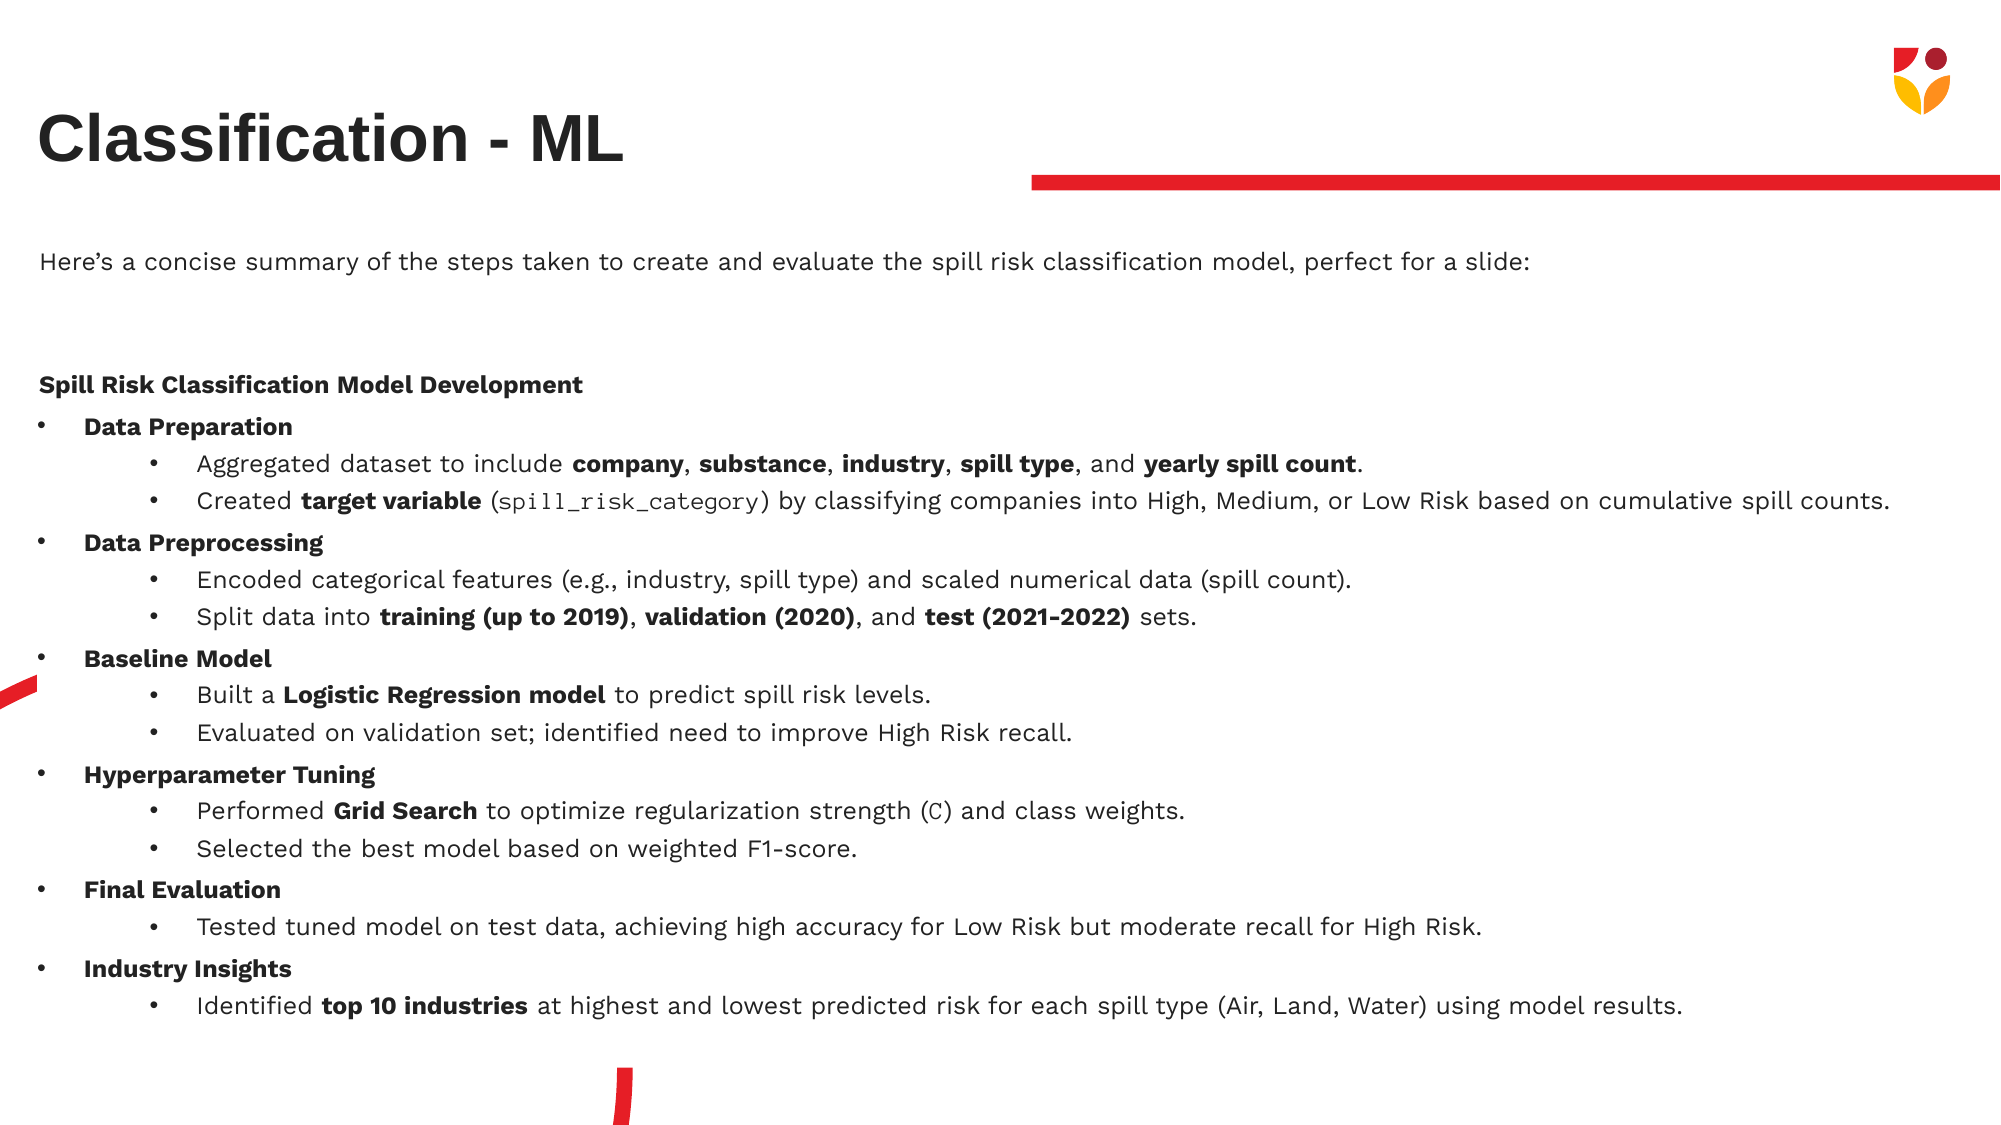

Classification - ML
Here’s a concise summary of the steps taken to create and evaluate the spill risk classification model, perfect for a slide:

Spill Risk Classification Model Development
Data Preparation
Aggregated dataset to include company, substance, industry, spill type, and yearly spill count.
Created target variable (spill_risk_category) by classifying companies into High, Medium, or Low Risk based on cumulative spill counts.
Data Preprocessing
Encoded categorical features (e.g., industry, spill type) and scaled numerical data (spill count).
Split data into training (up to 2019), validation (2020), and test (2021-2022) sets.
Baseline Model
Built a Logistic Regression model to predict spill risk levels.
Evaluated on validation set; identified need to improve High Risk recall.
Hyperparameter Tuning
Performed Grid Search to optimize regularization strength (C) and class weights.
Selected the best model based on weighted F1-score.
Final Evaluation
Tested tuned model on test data, achieving high accuracy for Low Risk but moderate recall for High Risk.
Industry Insights
Identified top 10 industries at highest and lowest predicted risk for each spill type (Air, Land, Water) using model results.